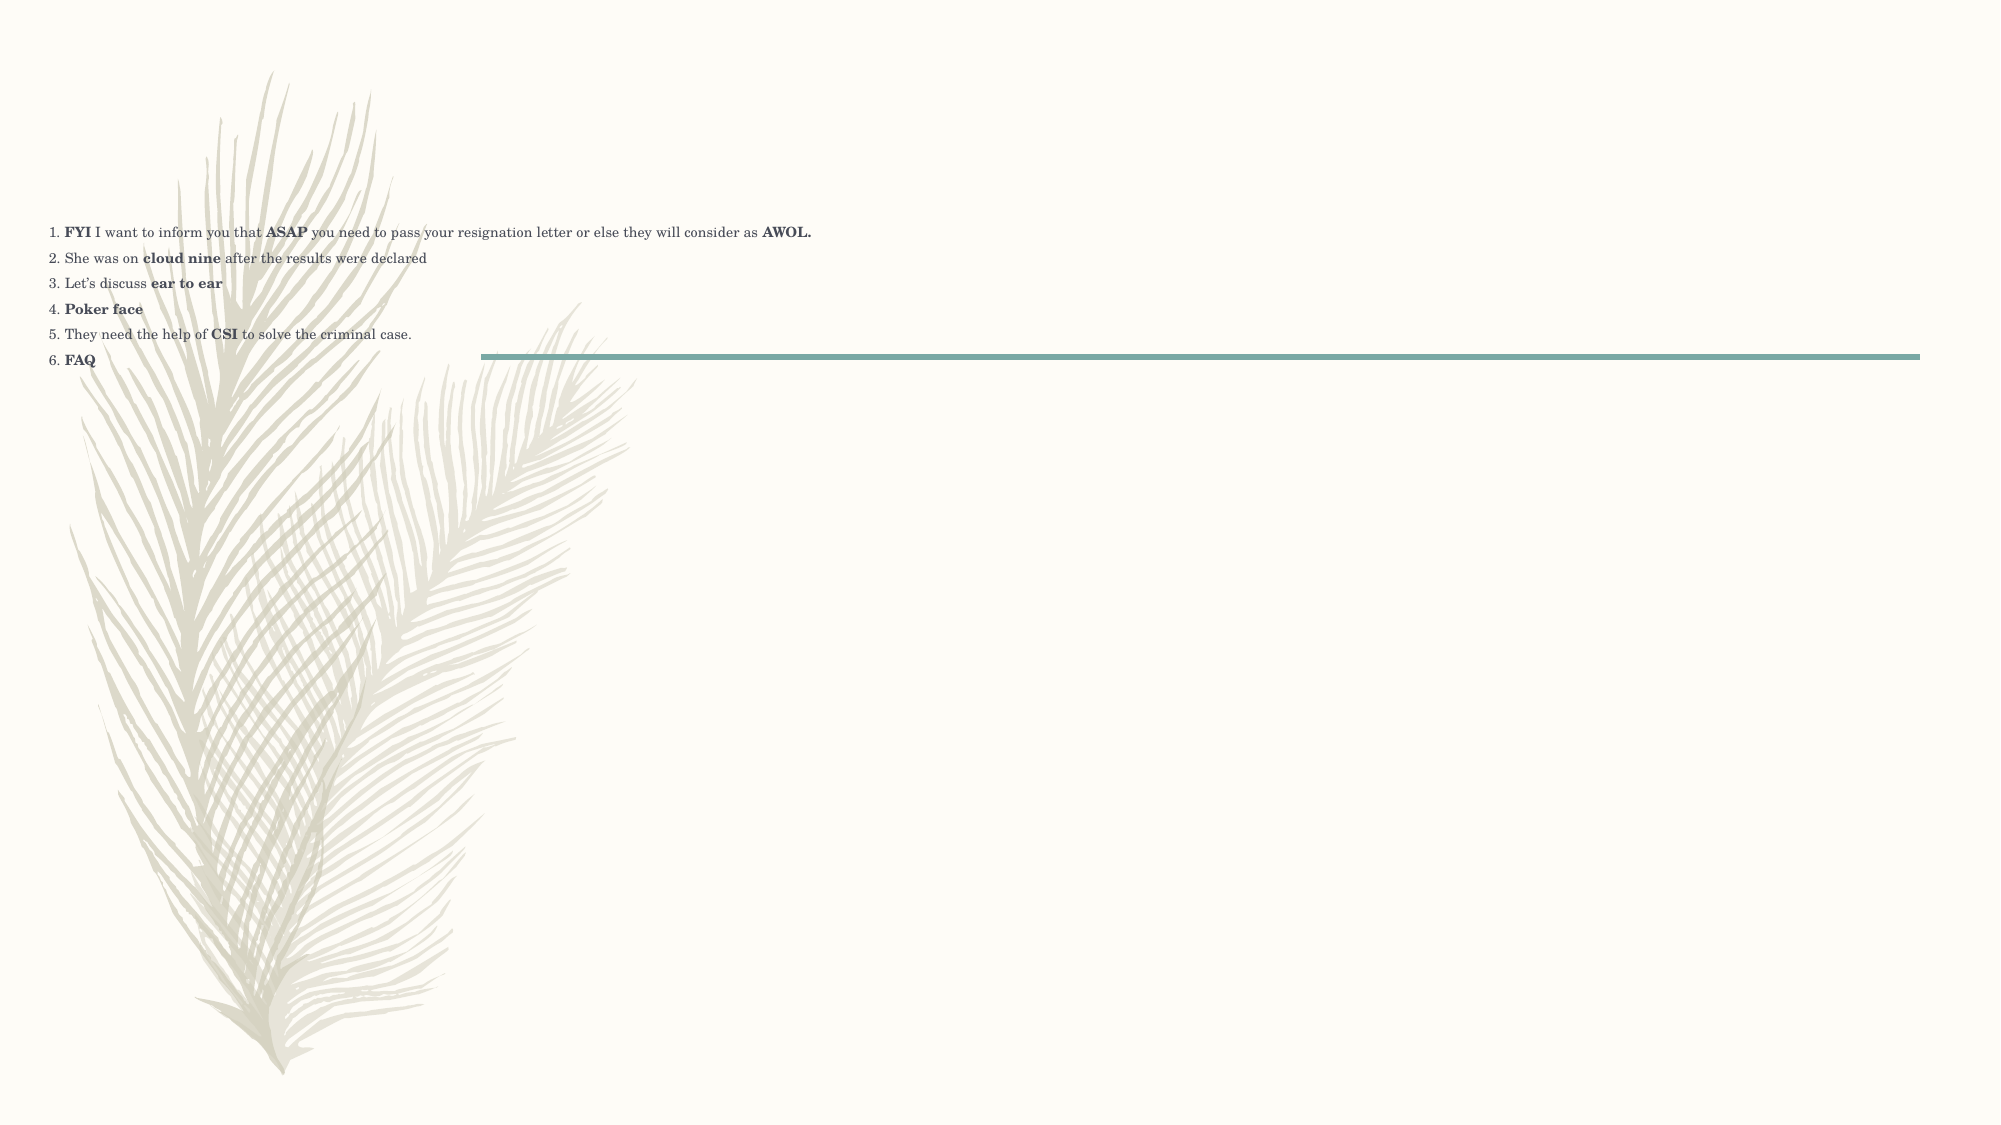

# 1. FYI I want to inform you that ASAP you need to pass your resignation letter or else they will consider as AWOL. 2. She was on cloud nine after the results were declared 3. Let’s discuss ear to ear 4. Poker face 5. They need the help of CSI to solve the criminal case. 6. FAQ